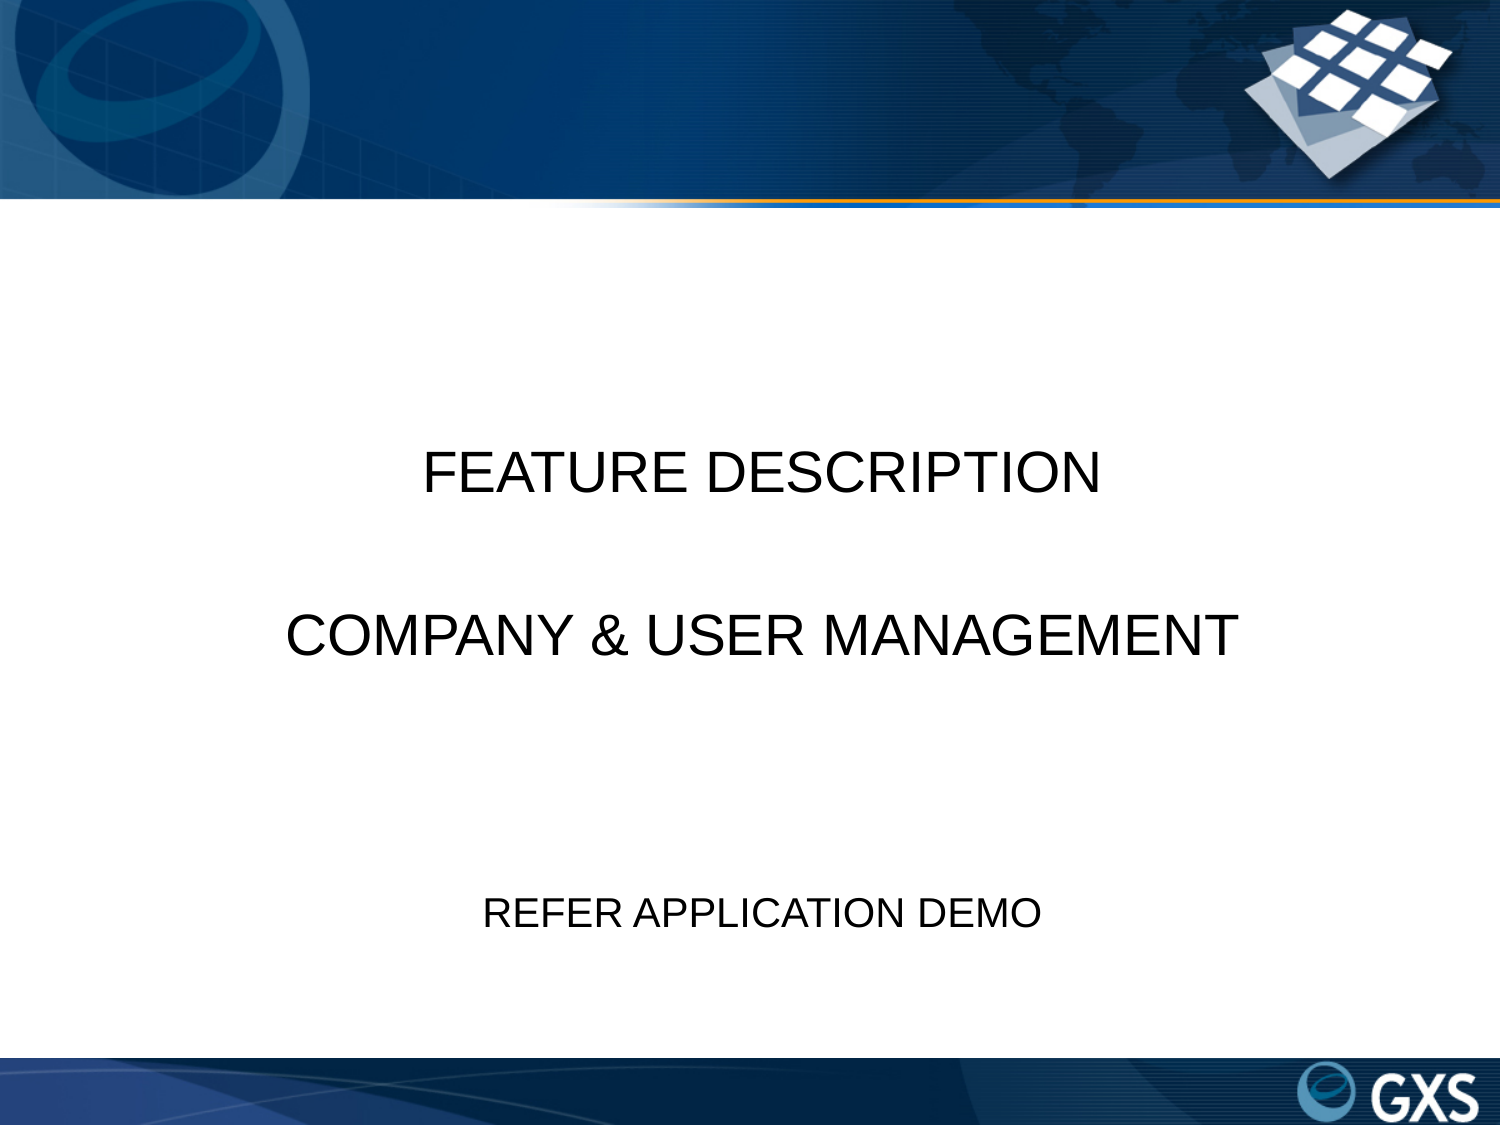

FEATURE DESCRIPTION

COMPANY & USER MANAGEMENT

REFER APPLICATION DEMO